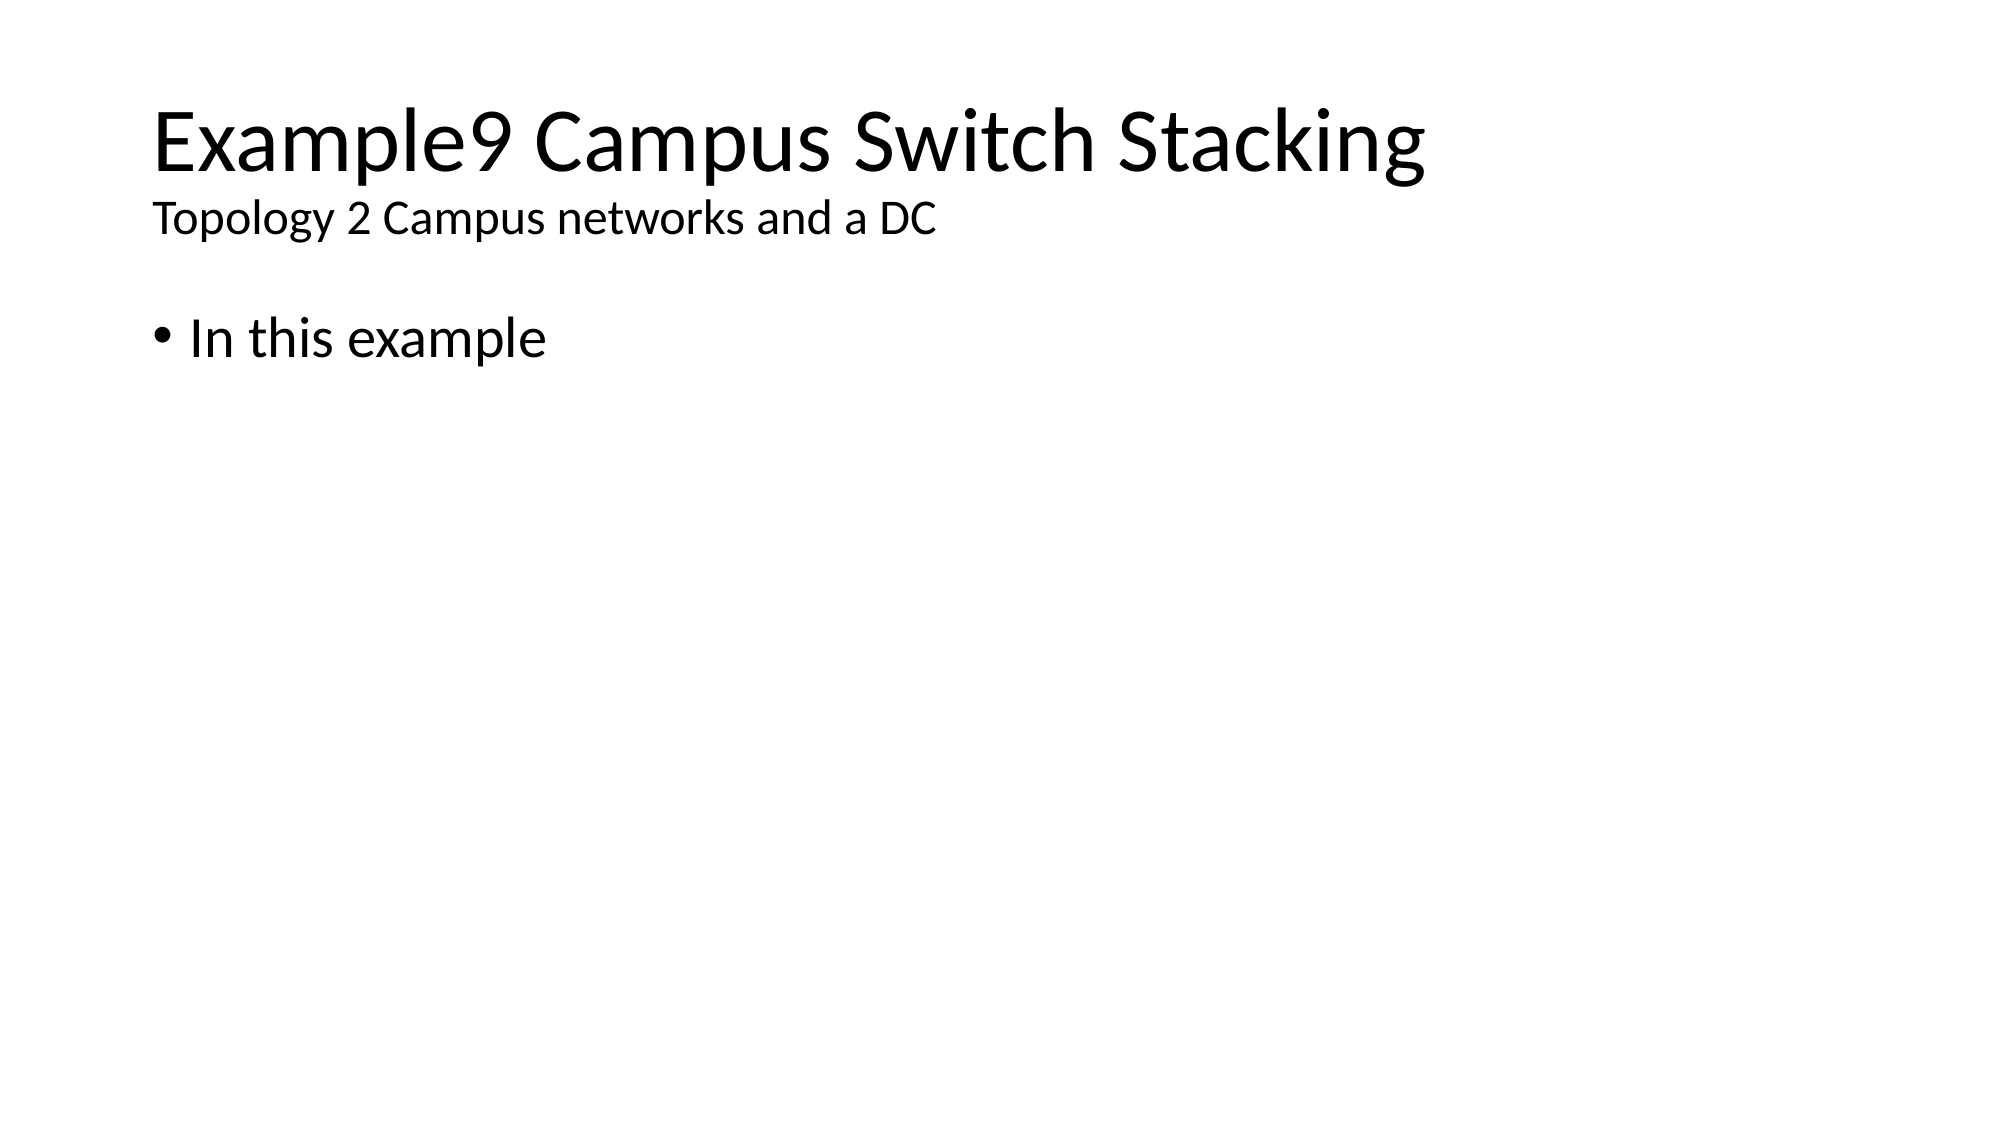

# Example9 Campus Switch Stacking Topology 2 Campus networks and a DC
In this example